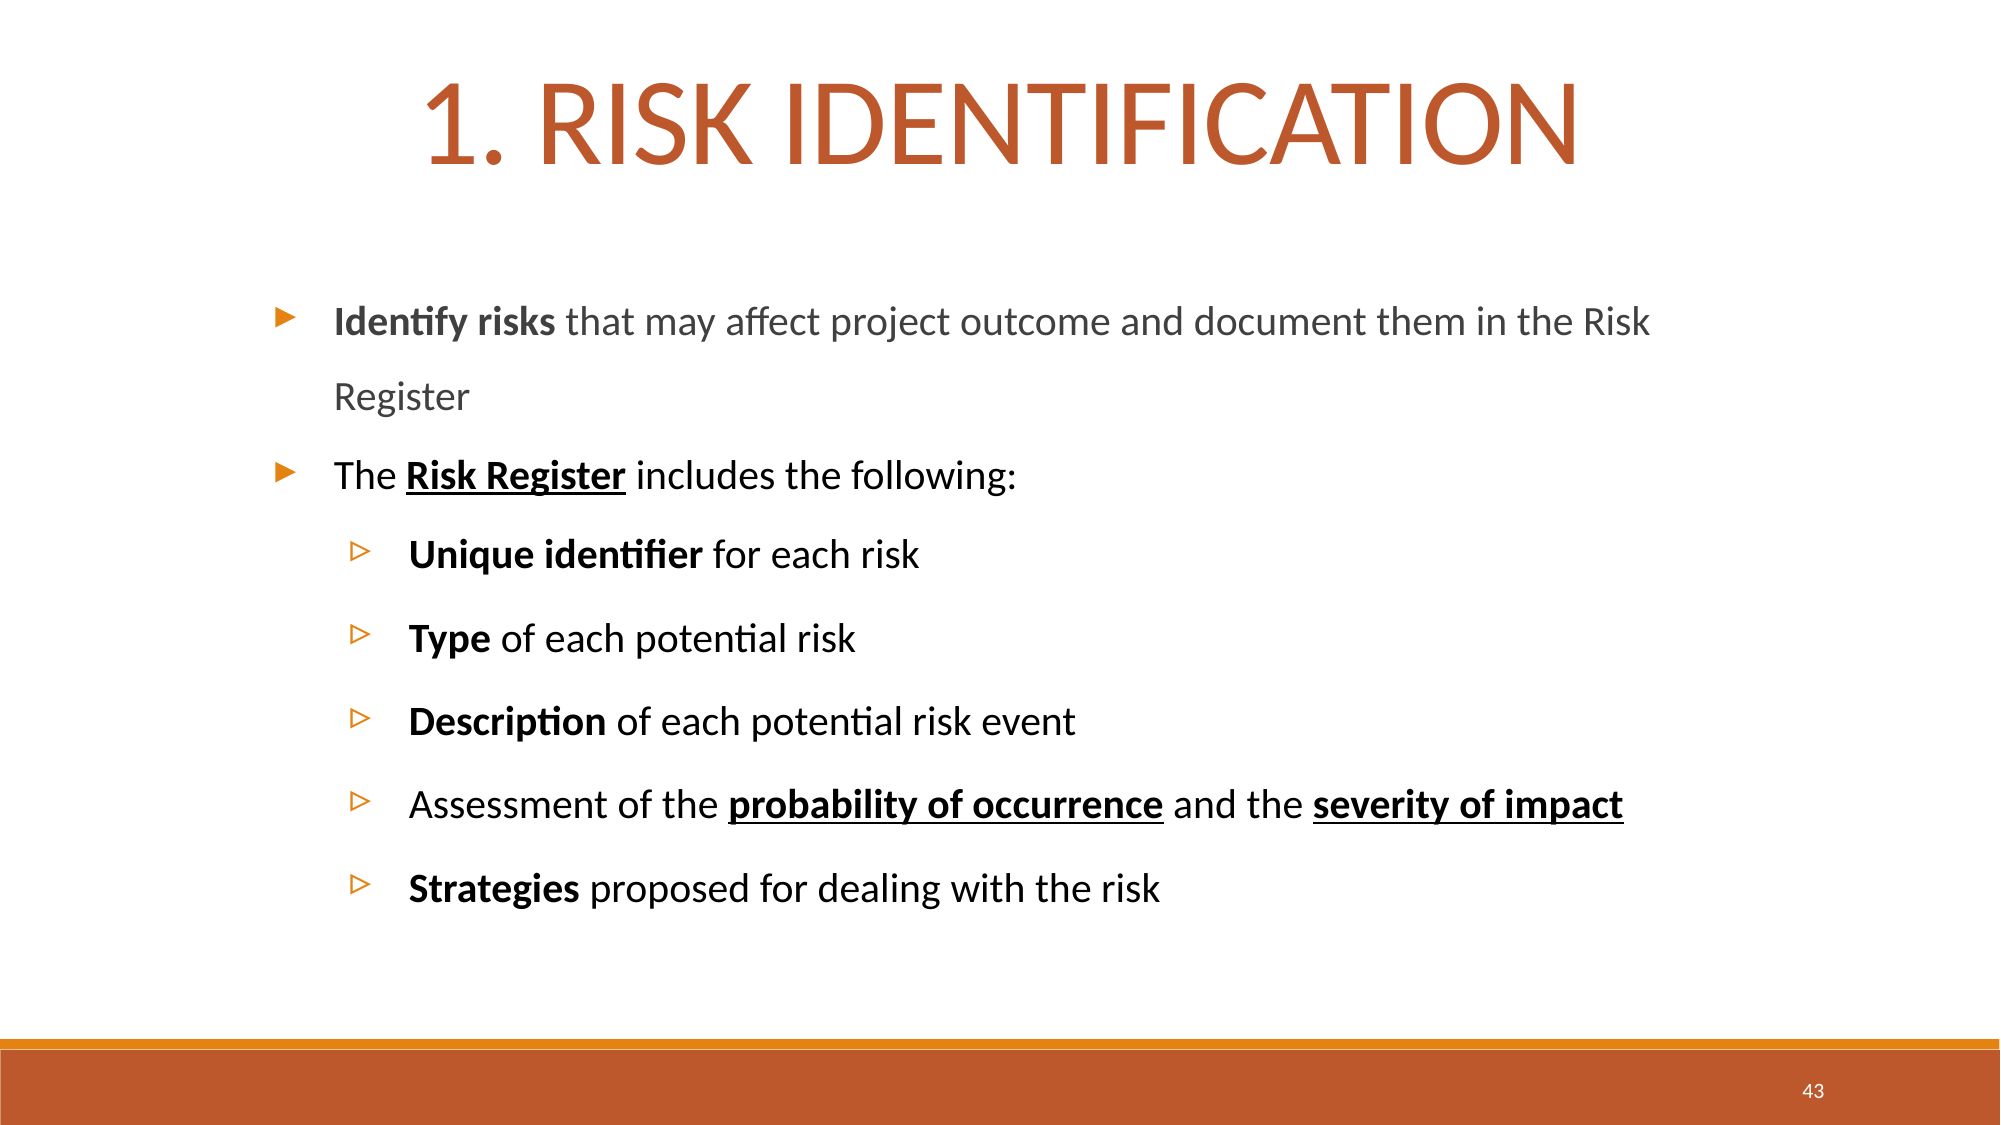

1. RISK IDENTIFICATION
Identify risks that may affect project outcome and document them in the Risk Register
The Risk Register includes the following:
Unique identifier for each risk
Type of each potential risk
Description of each potential risk event
Assessment of the probability of occurrence and the severity of impact
Strategies proposed for dealing with the risk
43